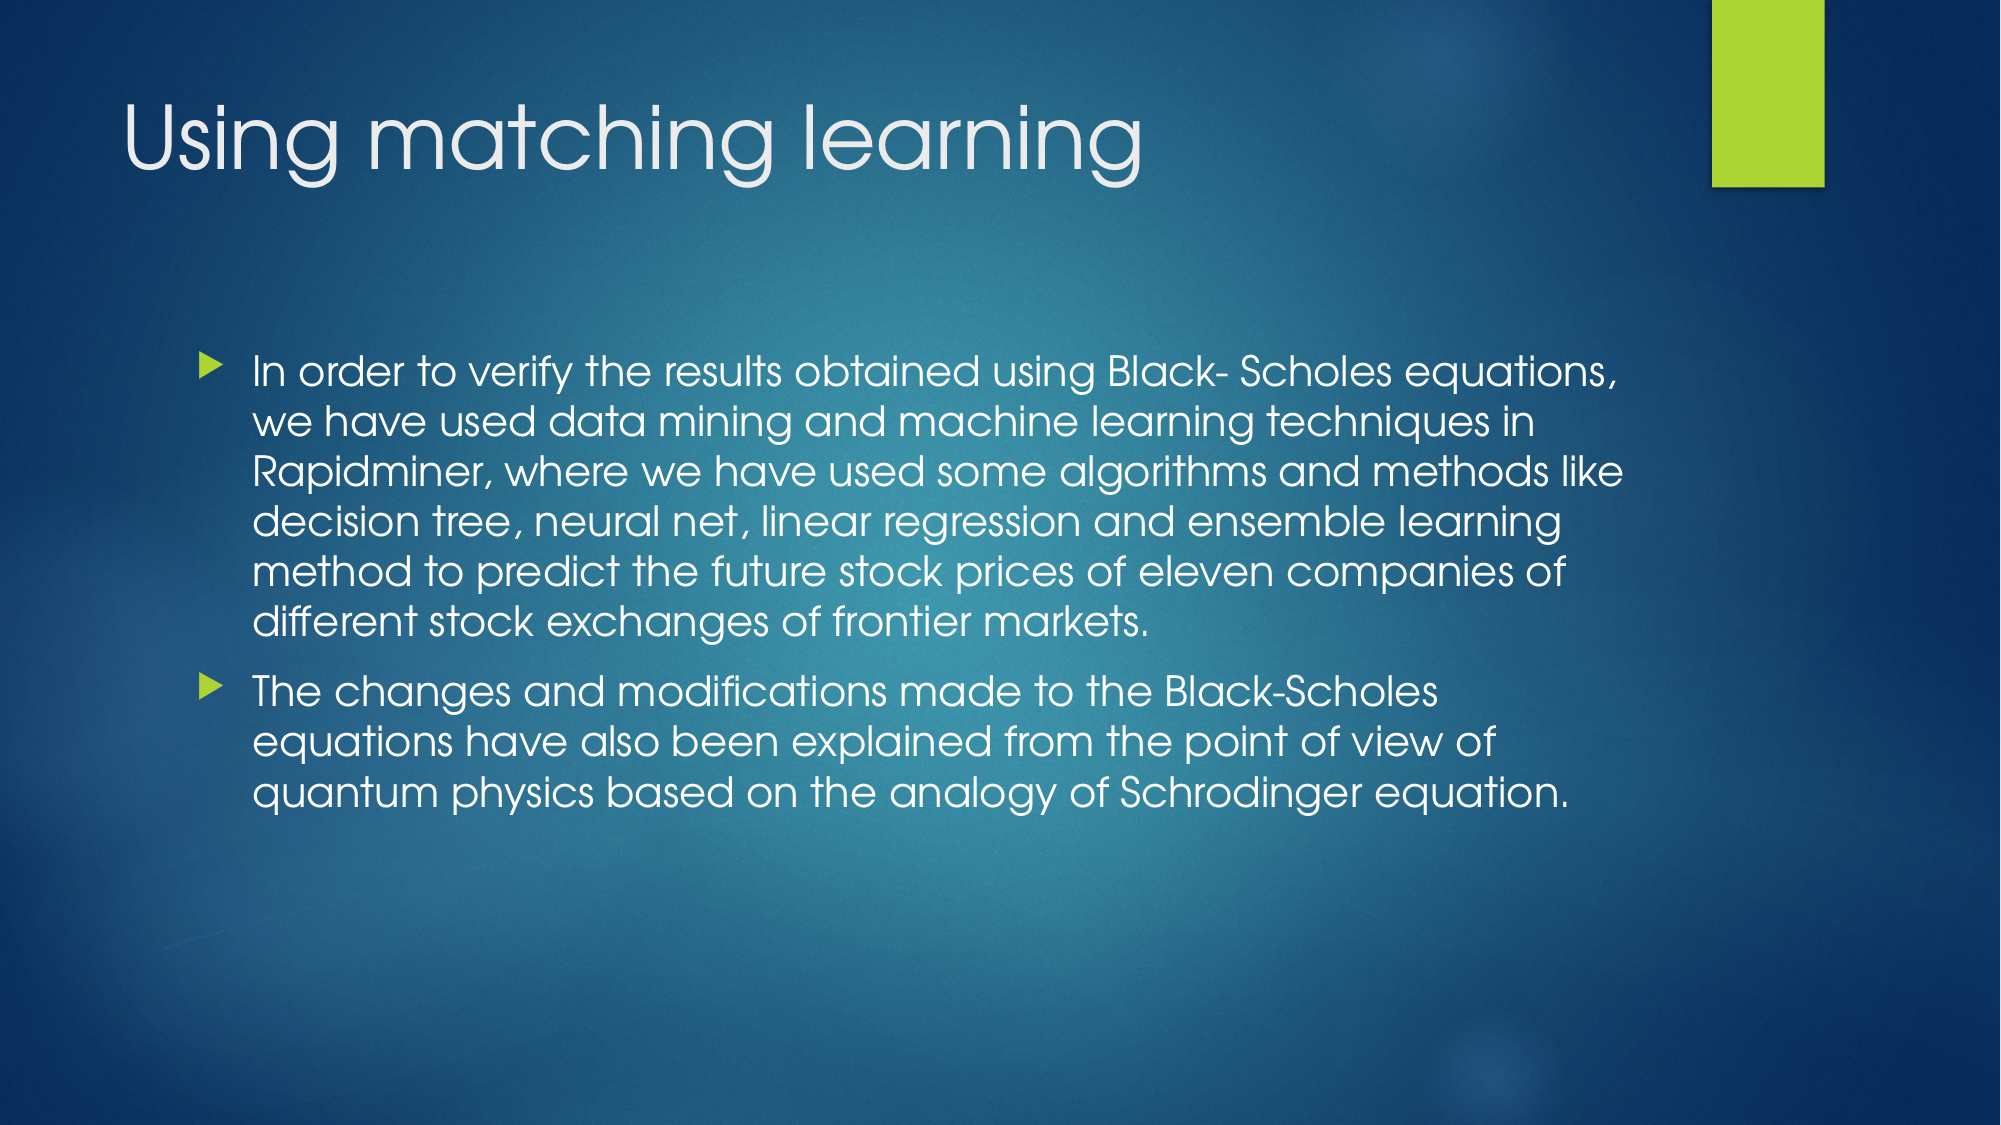

# Using matching learning
In order to verify the results obtained using Black- Scholes equations, we have used data mining and machine learning techniques in Rapidminer, where we have used some algorithms and methods like decision tree, neural net, linear regression and ensemble learning method to predict the future stock prices of eleven companies of different stock exchanges of frontier markets.
The changes and modifications made to the Black-Scholes equations have also been explained from the point of view of quantum physics based on the analogy of Schrodinger equation.